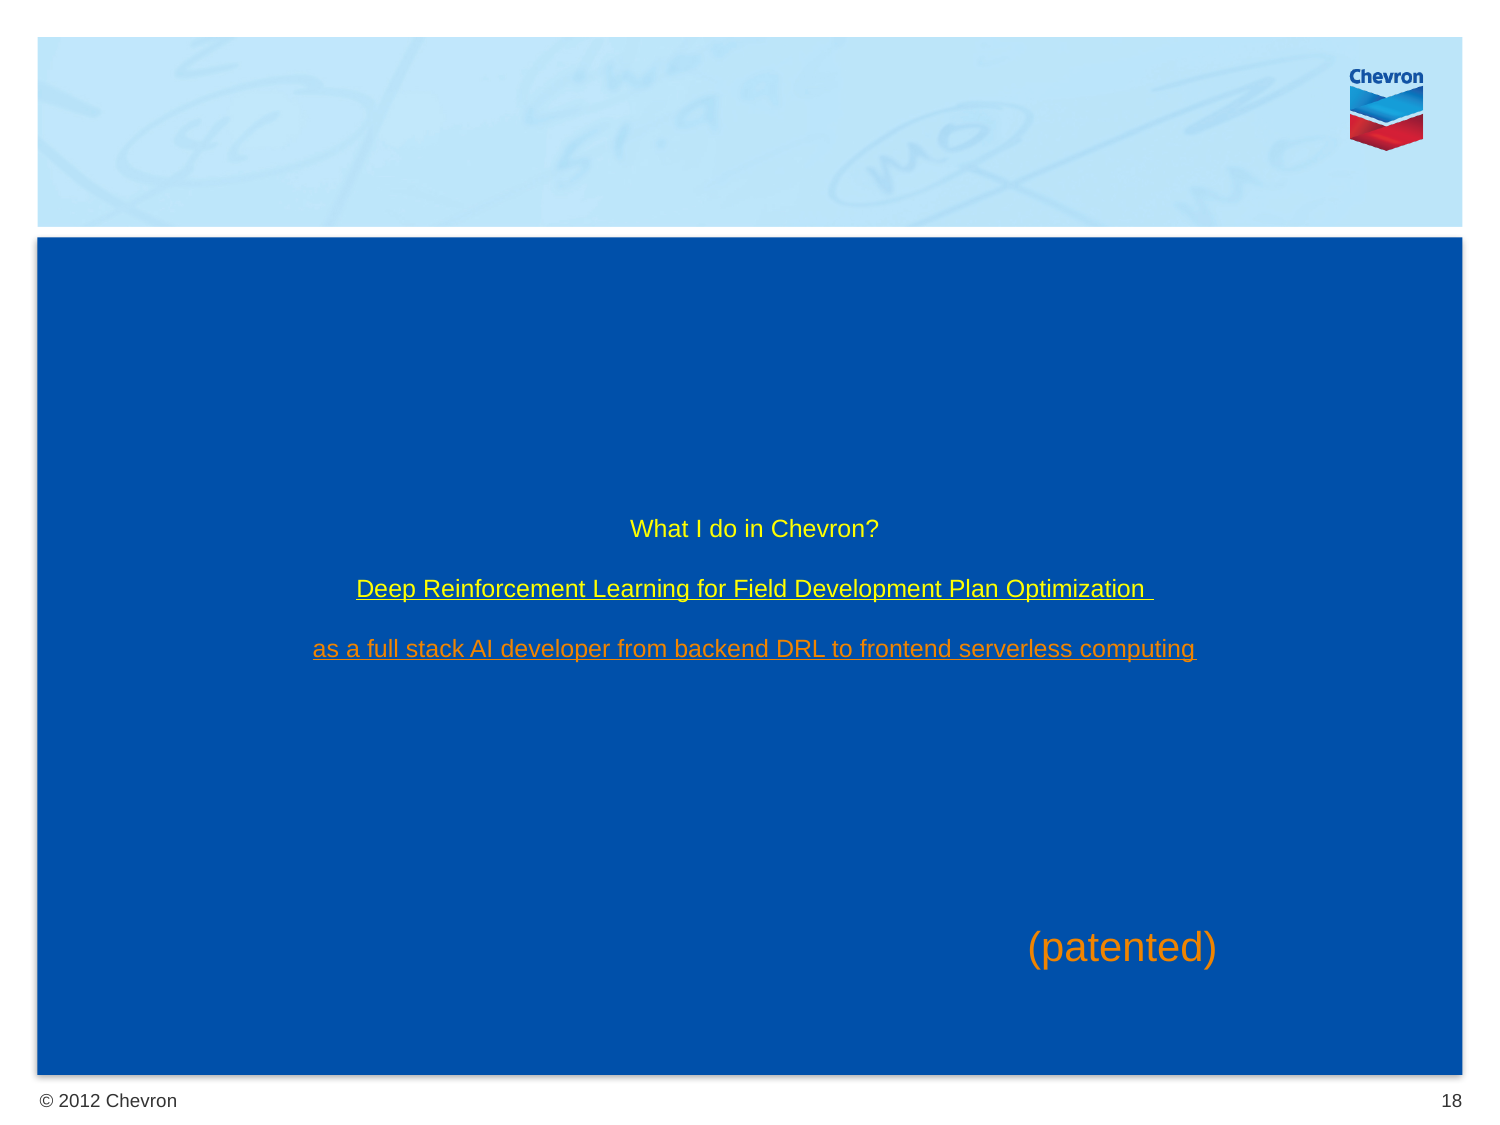

# What I do in Chevron? Deep Reinforcement Learning for Field Development Plan Optimization as a full stack AI developer from backend DRL to frontend serverless computing
(patented)
18